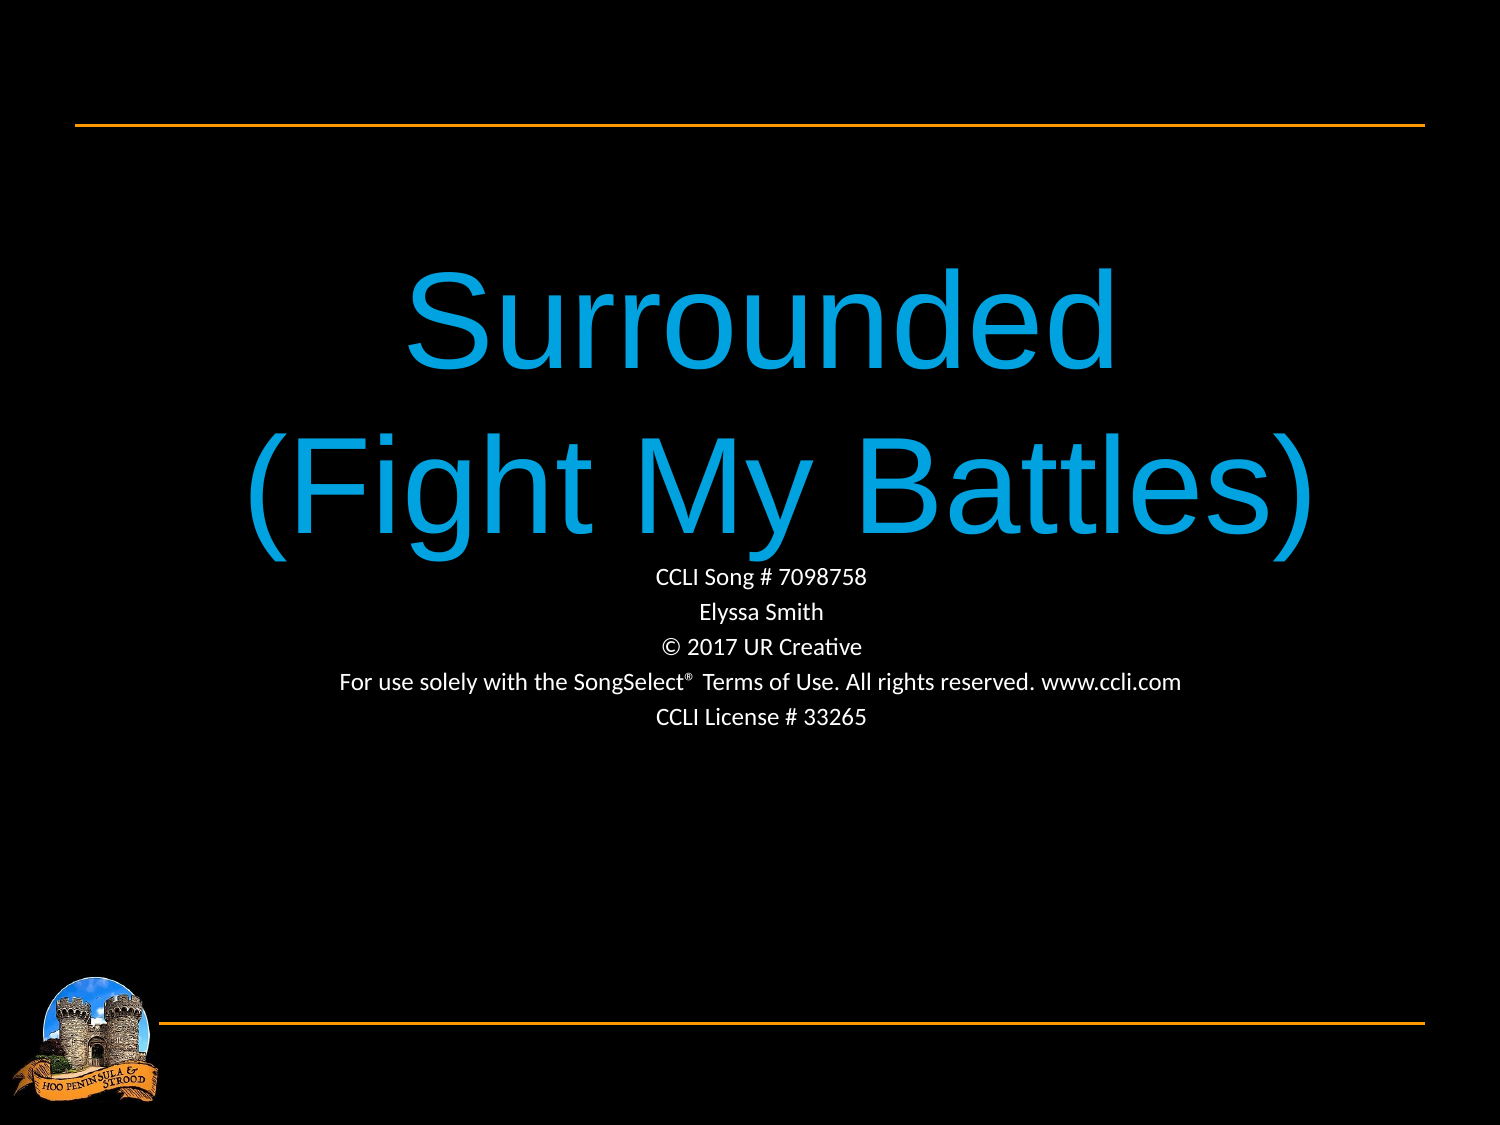

Surrounded
 (Fight My Battles)
CCLI Song # 7098758
Elyssa Smith
© 2017 UR Creative
For use solely with the SongSelect® Terms of Use. All rights reserved. www.ccli.com
CCLI License # 33265